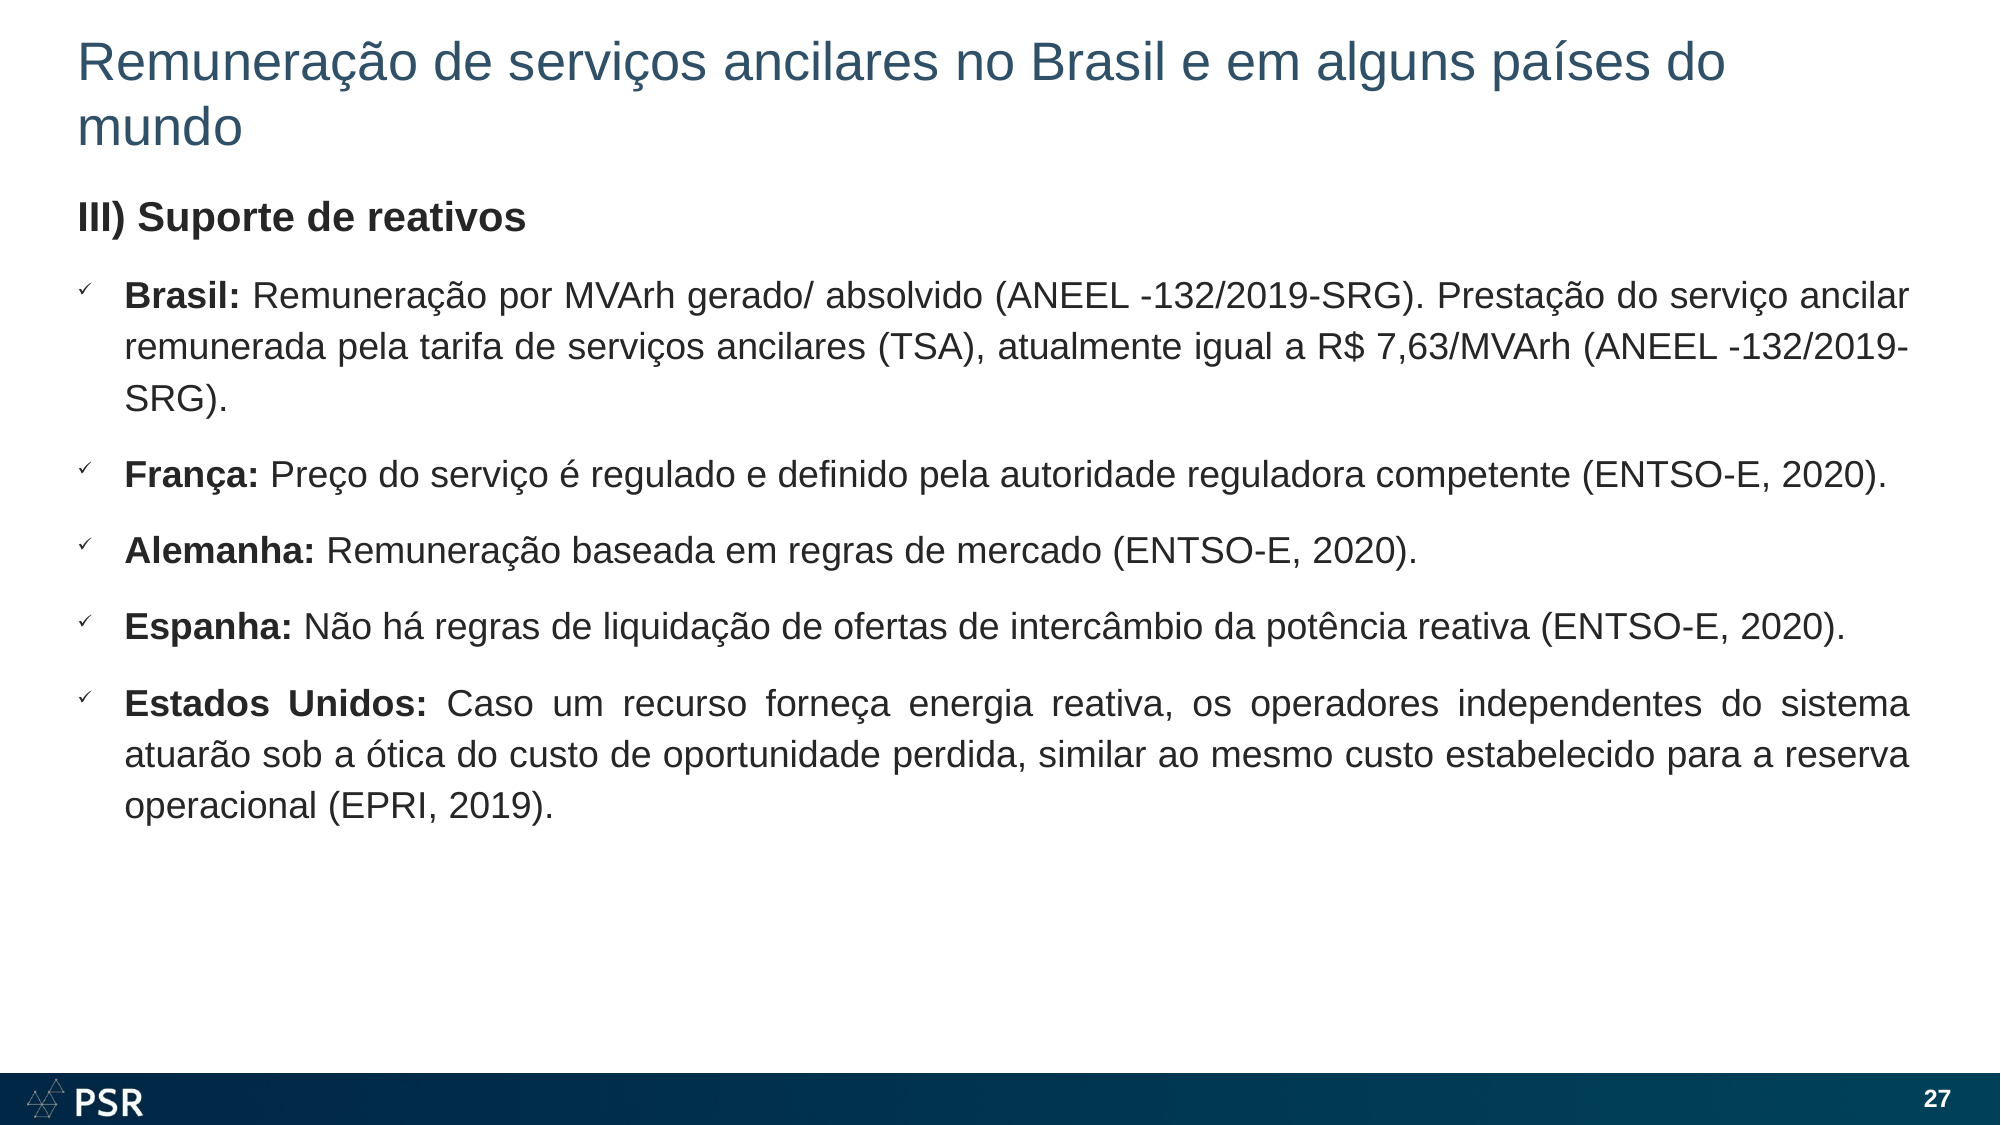

# Remuneração de serviços ancilares no Brasil e em alguns países do mundo
III) Suporte de reativos
Brasil: Remuneração por MVArh gerado/ absolvido (ANEEL -132/2019-SRG). Prestação do serviço ancilar remunerada pela tarifa de serviços ancilares (TSA), atualmente igual a R$ 7,63/MVArh (ANEEL -132/2019-SRG).
França: Preço do serviço é regulado e definido pela autoridade reguladora competente (ENTSO-E, 2020).
Alemanha: Remuneração baseada em regras de mercado (ENTSO-E, 2020).
Espanha: Não há regras de liquidação de ofertas de intercâmbio da potência reativa (ENTSO-E, 2020).
Estados Unidos: Caso um recurso forneça energia reativa, os operadores independentes do sistema atuarão sob a ótica do custo de oportunidade perdida, similar ao mesmo custo estabelecido para a reserva operacional (EPRI, 2019).
27